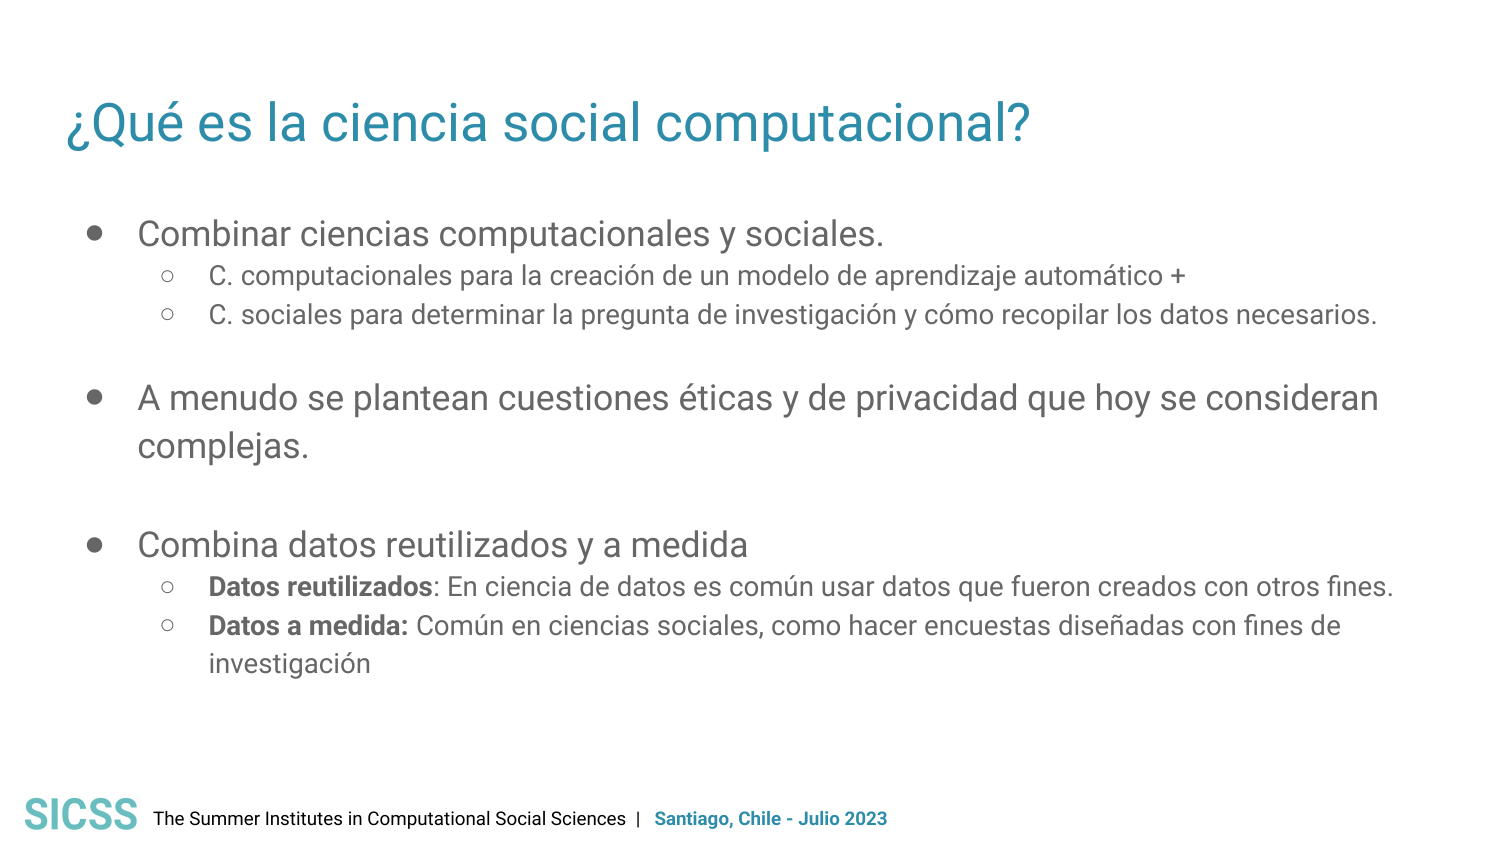

# ¿Qué es la ciencia social computacional?

Combinar ciencias computacionales y sociales.
C. computacionales para la creación de un modelo de aprendizaje automático +
C. sociales para determinar la pregunta de investigación y cómo recopilar los datos necesarios.
A menudo se plantean cuestiones éticas y de privacidad que hoy se consideran complejas.
Combina datos reutilizados y a medida
Datos reutilizados: En ciencia de datos es común usar datos que fueron creados con otros fines.
Datos a medida: Común en ciencias sociales, como hacer encuestas diseñadas con fines de investigación